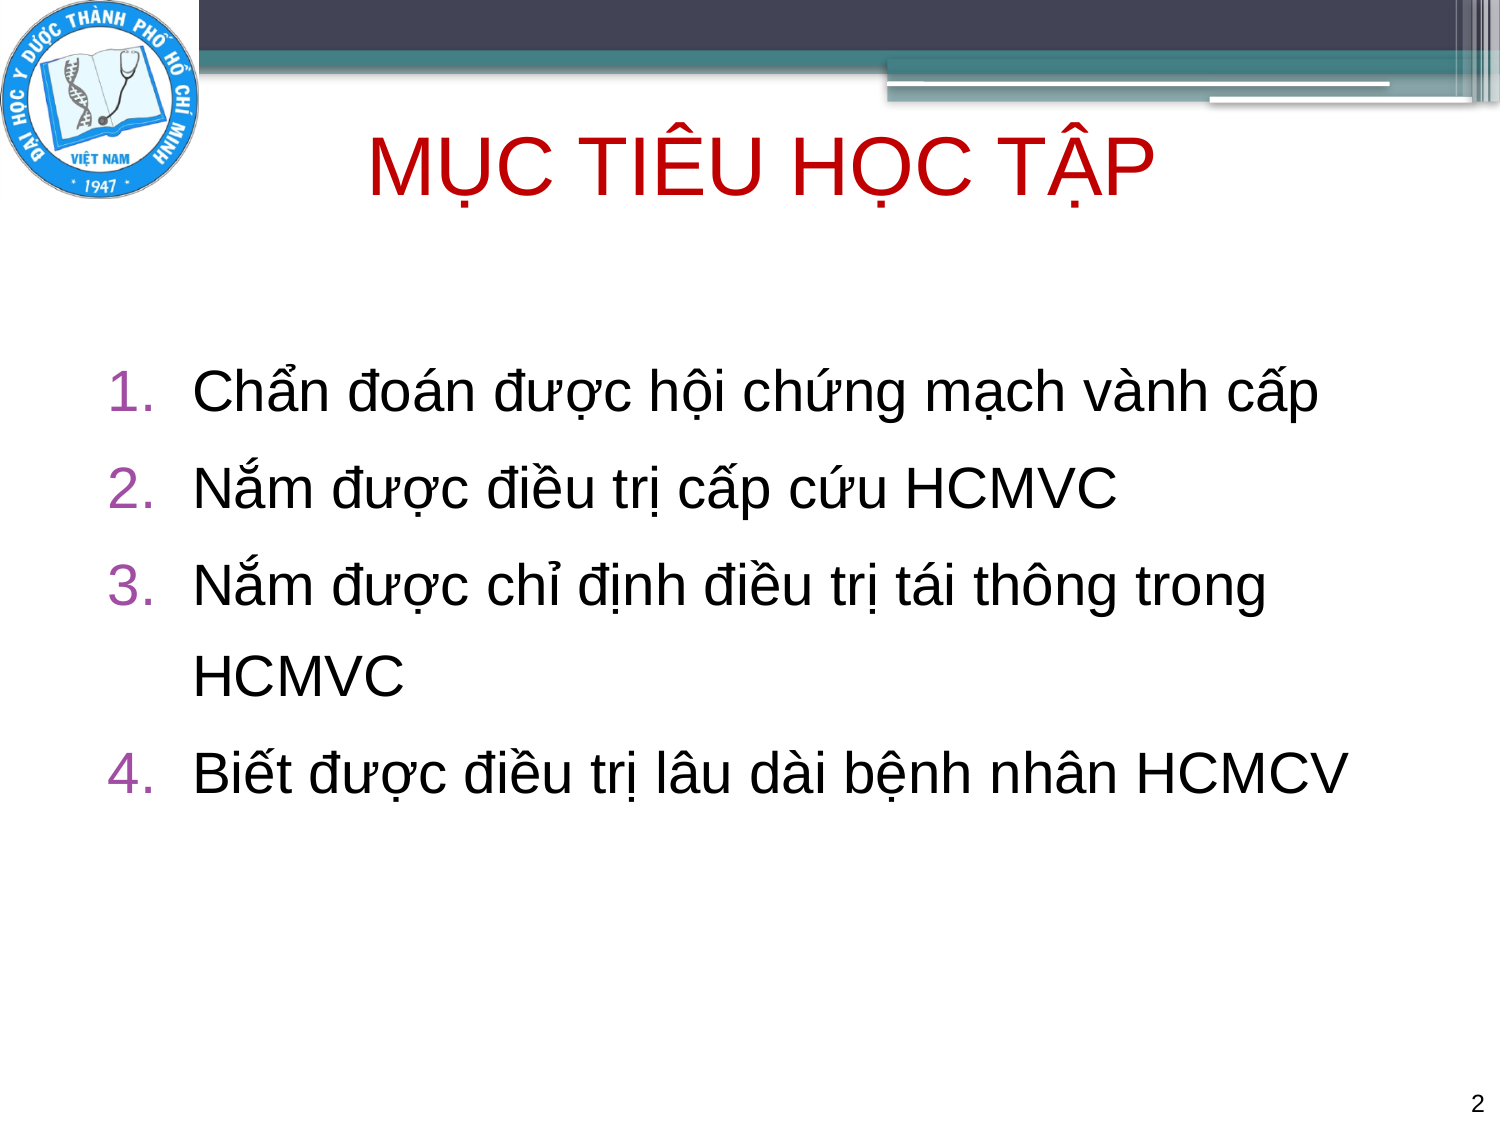

# MỤC TIÊU HỌC TẬP
Chẩn đoán được hội chứng mạch vành cấp
Nắm được điều trị cấp cứu HCMVC
Nắm được chỉ định điều trị tái thông trong HCMVC
Biết được điều trị lâu dài bệnh nhân HCMCV

2